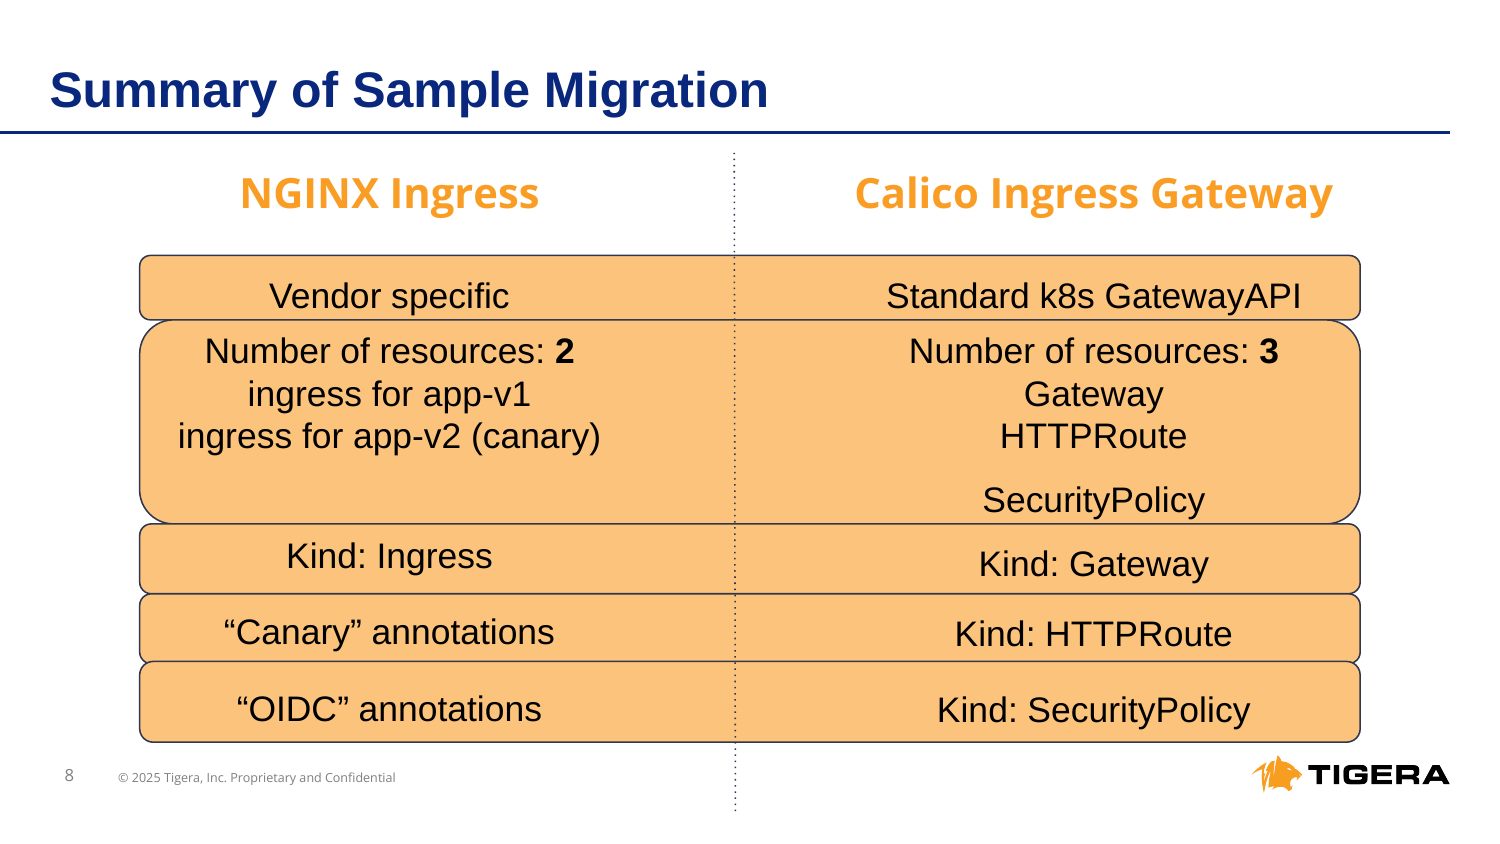

# Summary of Sample Migration
NGINX Ingress
Calico Ingress Gateway

Standard k8s GatewayAPI
Number of resources: 3
Gateway
HTTPRoute
SecurityPolicy
Kind: Gateway
Kind: HTTPRoute
Kind: SecurityPolicy

Vendor specific
Number of resources: 2
ingress for app-v1
ingress for app-v2 (canary)

Kind: Ingress
“Canary” annotations
“OIDC” annotations